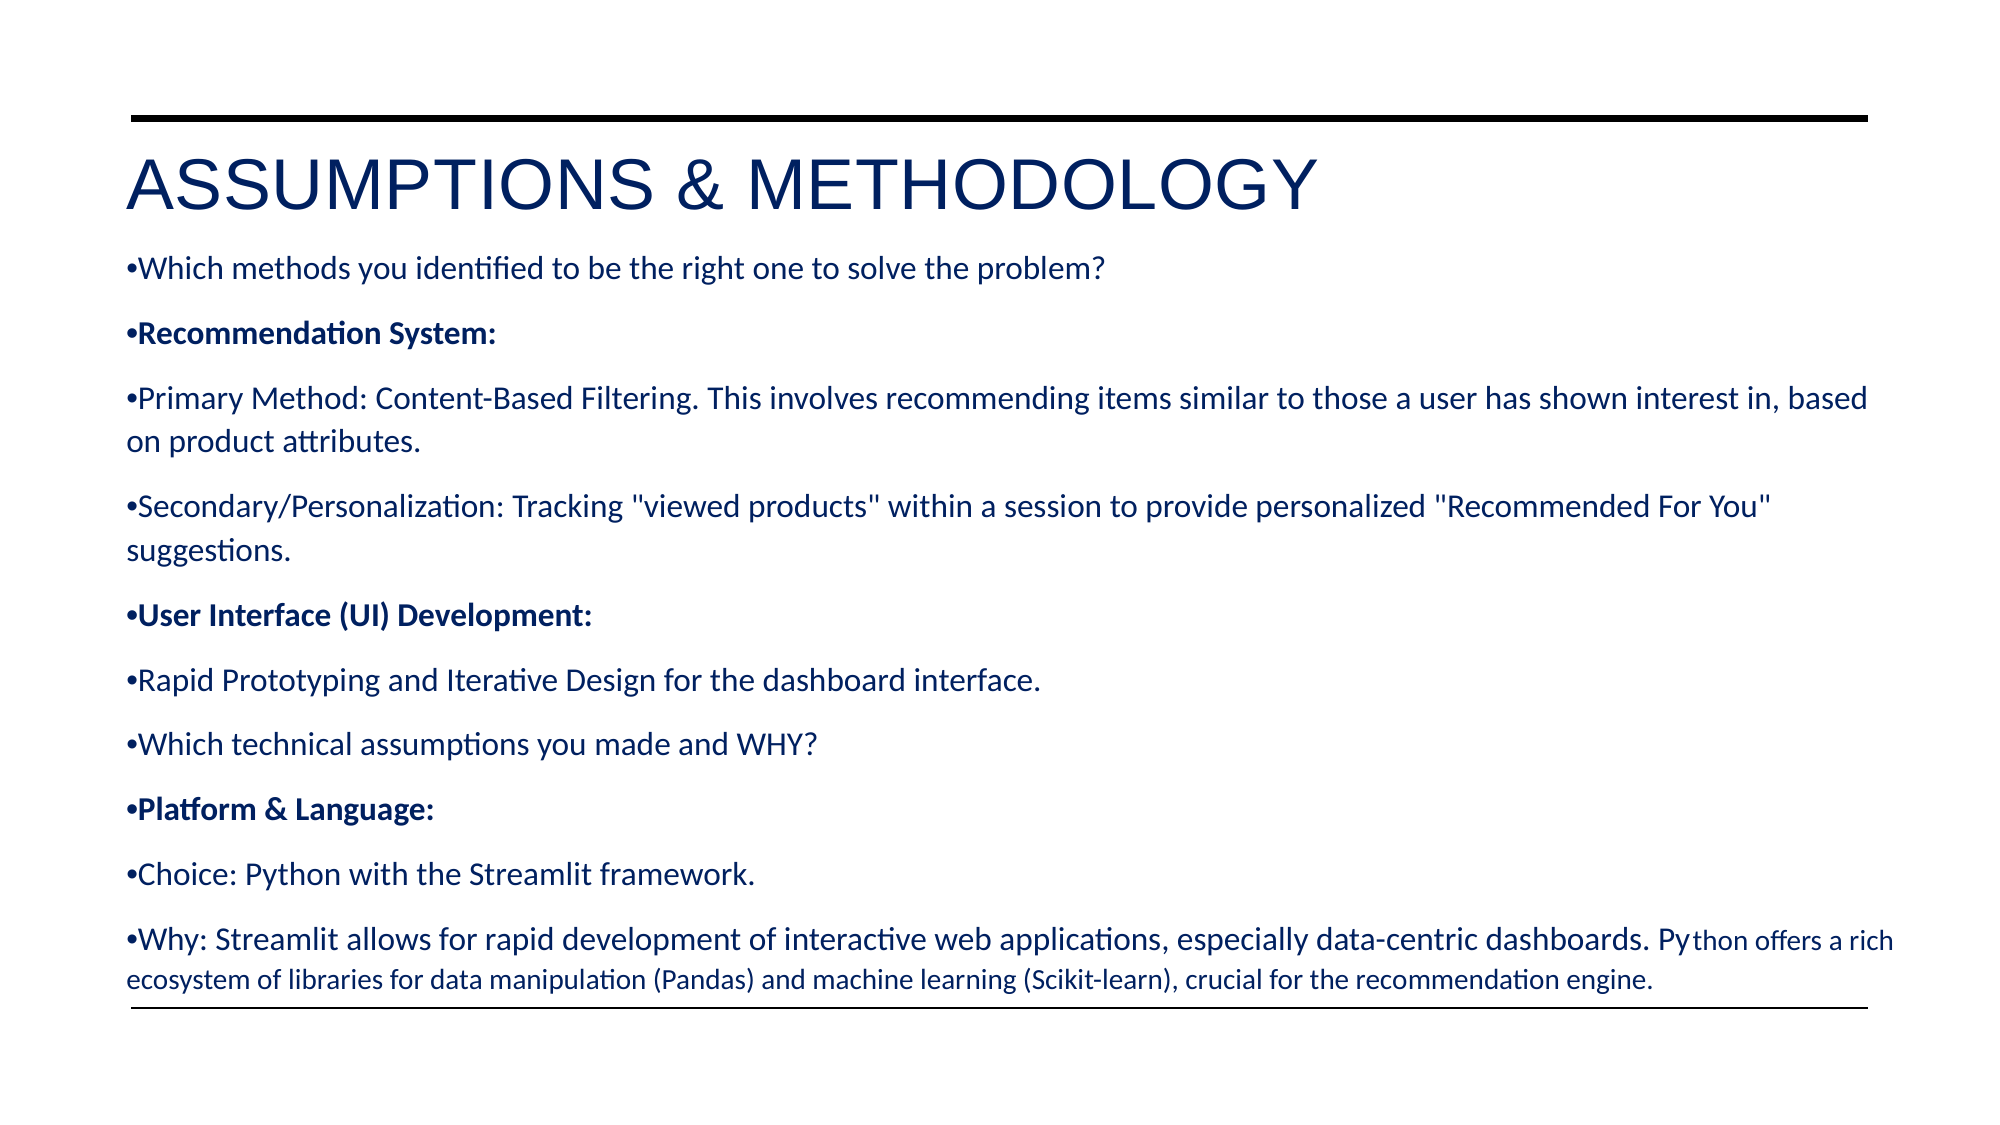

# Assumptions & Methodology
•Which methods you identified to be the right one to solve the problem?
•Recommendation System:
•Primary Method: Content-Based Filtering. This involves recommending items similar to those a user has shown interest in, based on product attributes.
•Secondary/Personalization: Tracking "viewed products" within a session to provide personalized "Recommended For You" suggestions.
•User Interface (UI) Development:
•Rapid Prototyping and Iterative Design for the dashboard interface.
•Which technical assumptions you made and WHY?
•Platform & Language:
•Choice: Python with the Streamlit framework.
•Why: Streamlit allows for rapid development of interactive web applications, especially data-centric dashboards. Python offers a rich ecosystem of libraries for data manipulation (Pandas) and machine learning (Scikit-learn), crucial for the recommendation engine.